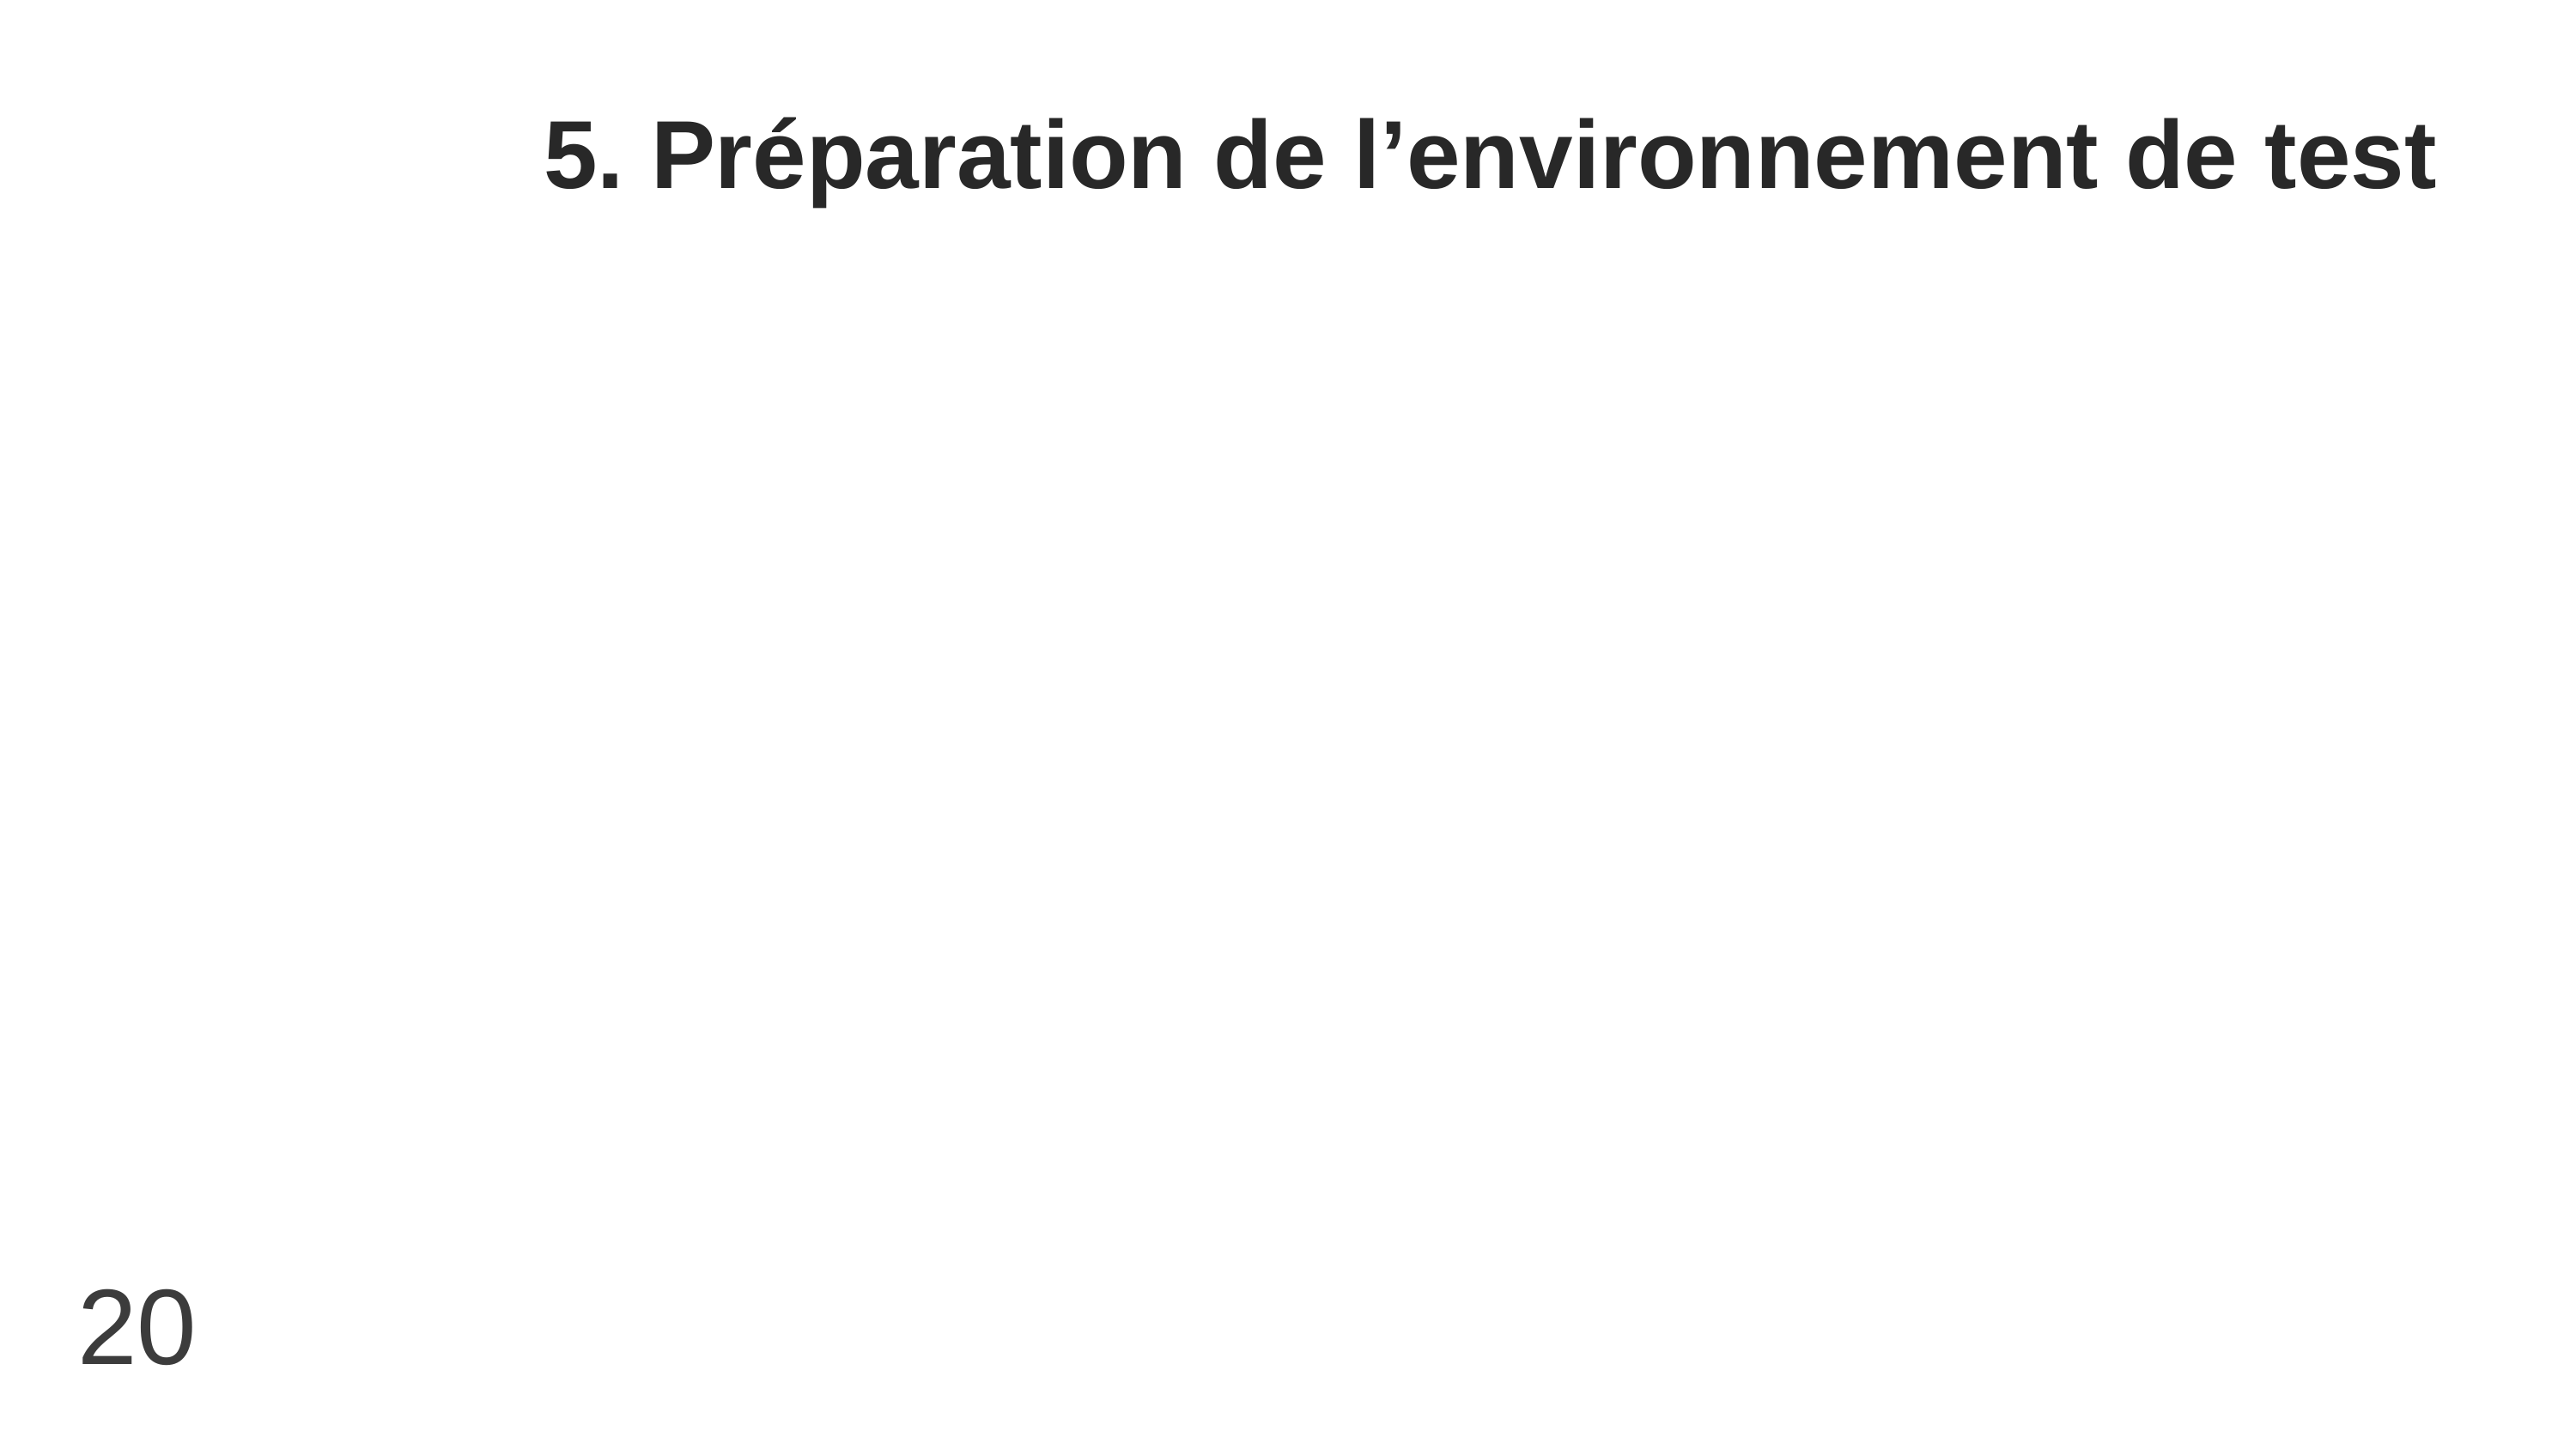

5. Préparation de l’environnement de test
20